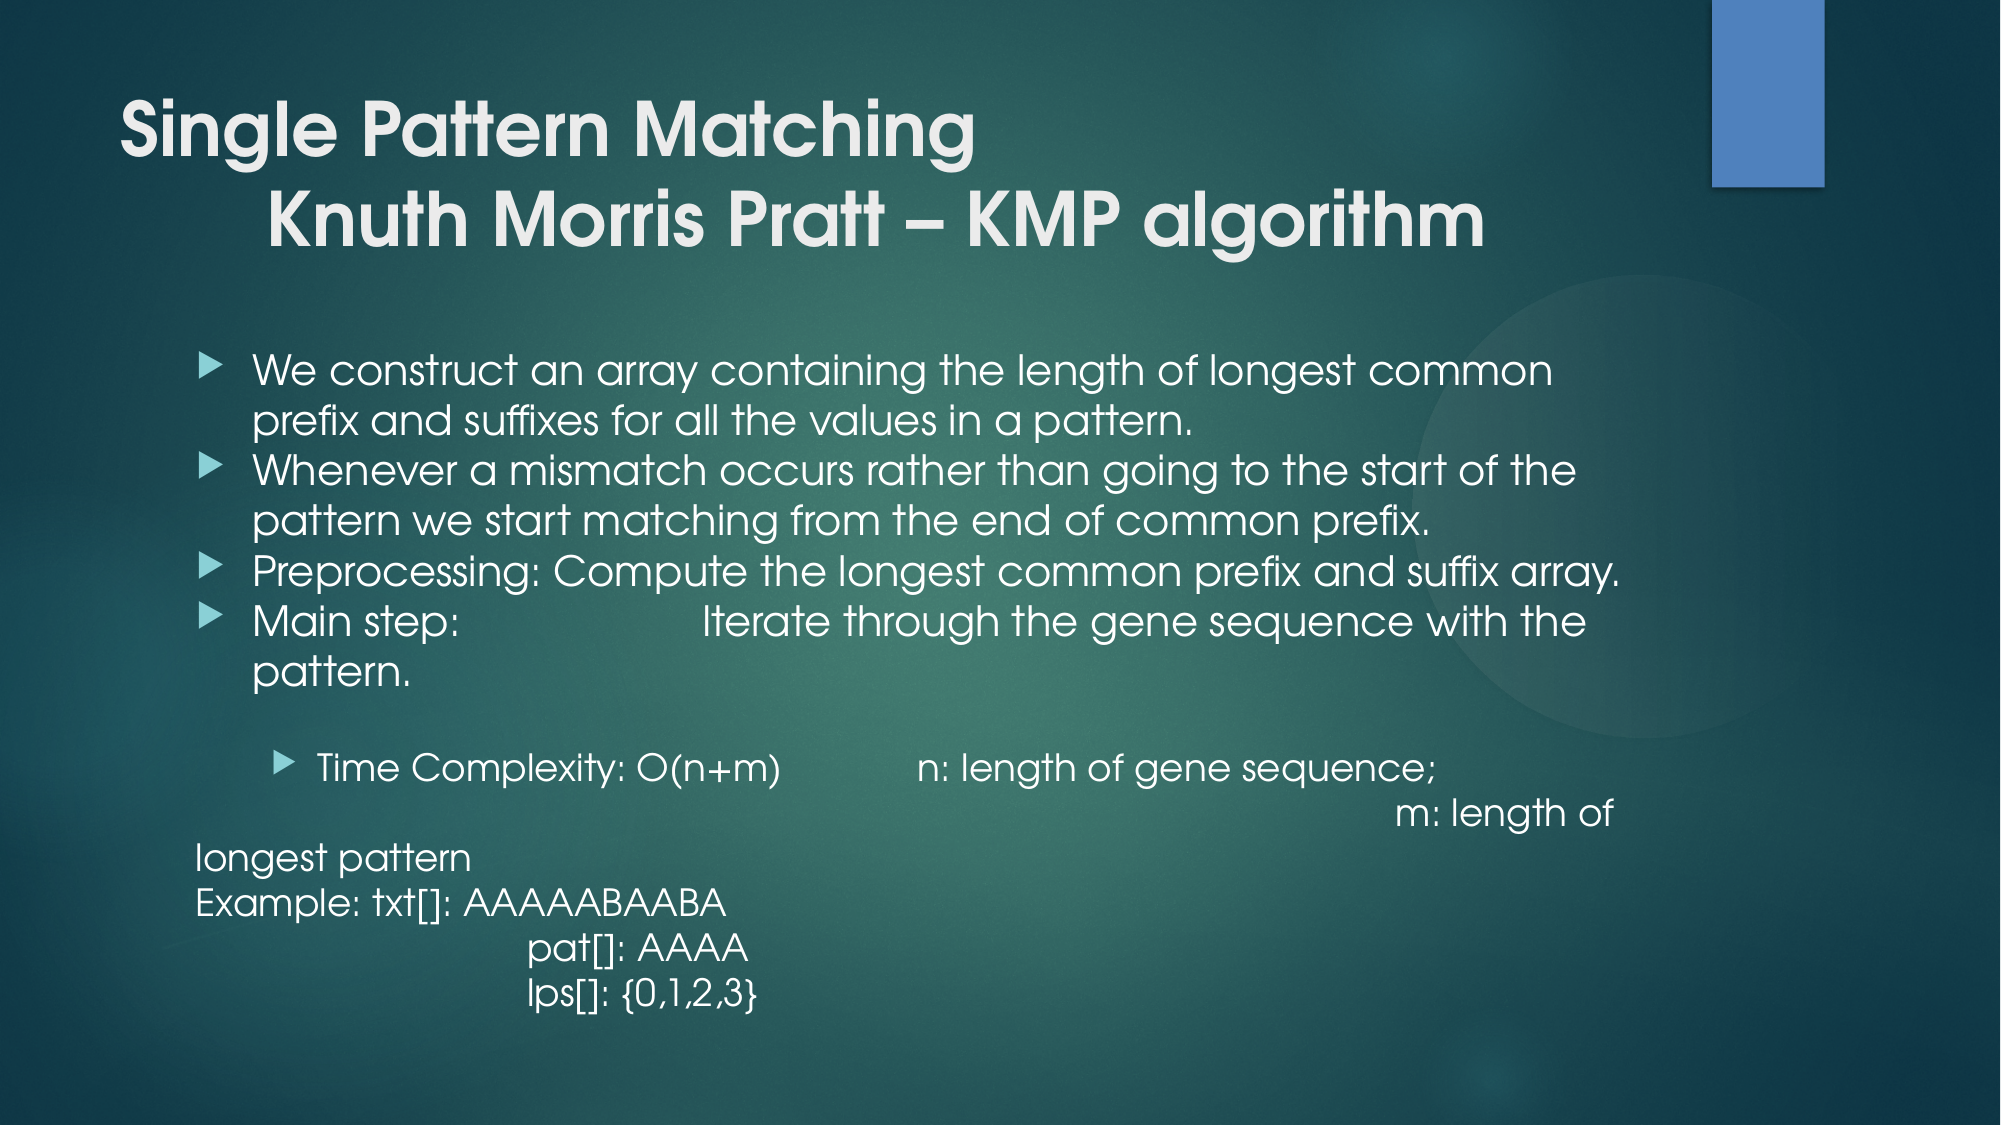

Single Pattern Matching
Knuth Morris Pratt – KMP algorithm
We construct an array containing the length of longest common prefix and suffixes for all the values in a pattern.
Whenever a mismatch occurs rather than going to the start of the pattern we start matching from the end of common prefix.
Preprocessing: Compute the longest common prefix and suffix array.
Main step:		Iterate through the gene sequence with the pattern.

Time Complexity: O(n+m) 	n: length of gene sequence;
								m: length of longest pattern
Example: txt[]: AAAAABAABA
		   pat[]: AAAA
		   lps[]: {0,1,2,3}